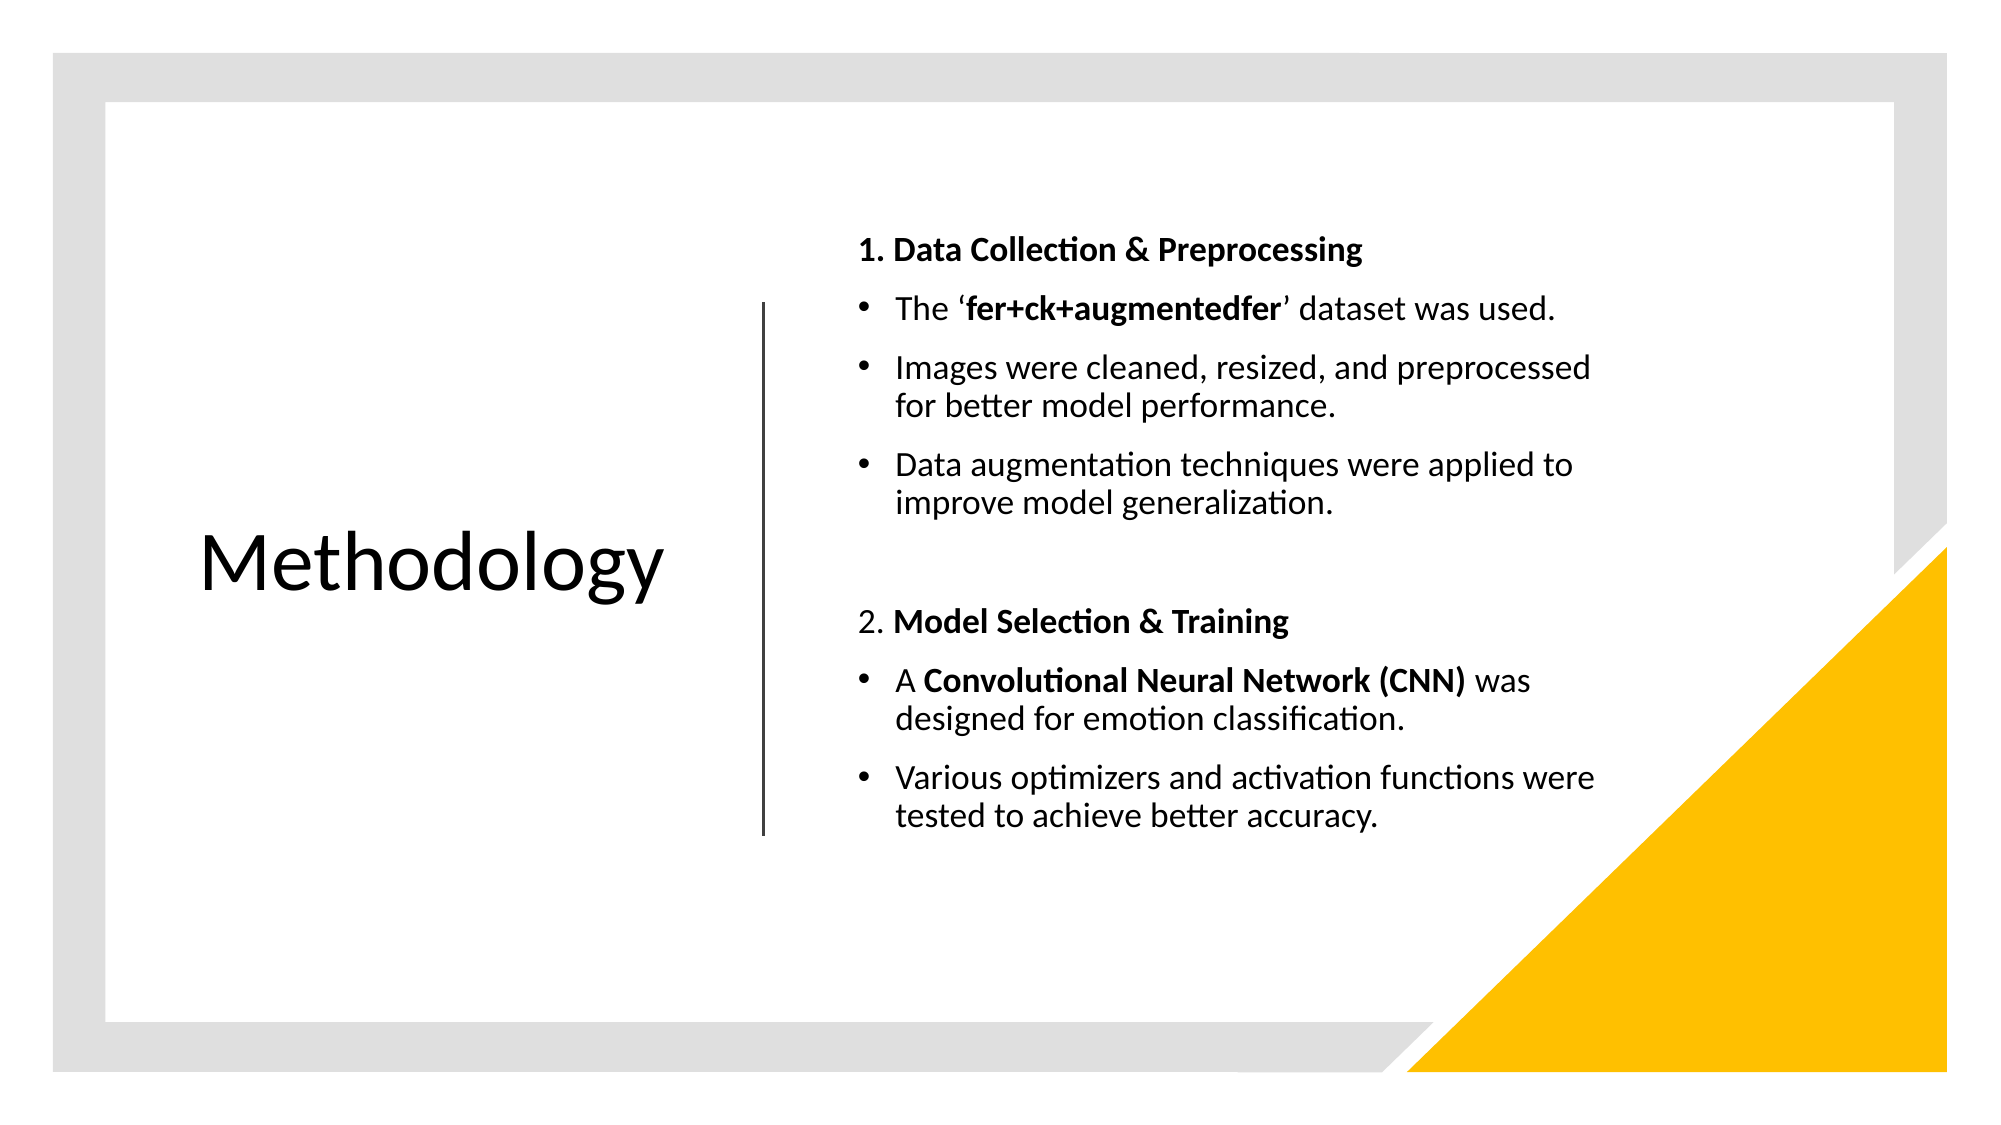

# Methodology
1. Data Collection & Preprocessing
The ‘fer+ck+augmentedfer’ dataset was used.
Images were cleaned, resized, and preprocessed for better model performance.
Data augmentation techniques were applied to improve model generalization.

2. Model Selection & Training
A Convolutional Neural Network (CNN) was designed for emotion classification.
Various optimizers and activation functions were tested to achieve better accuracy.